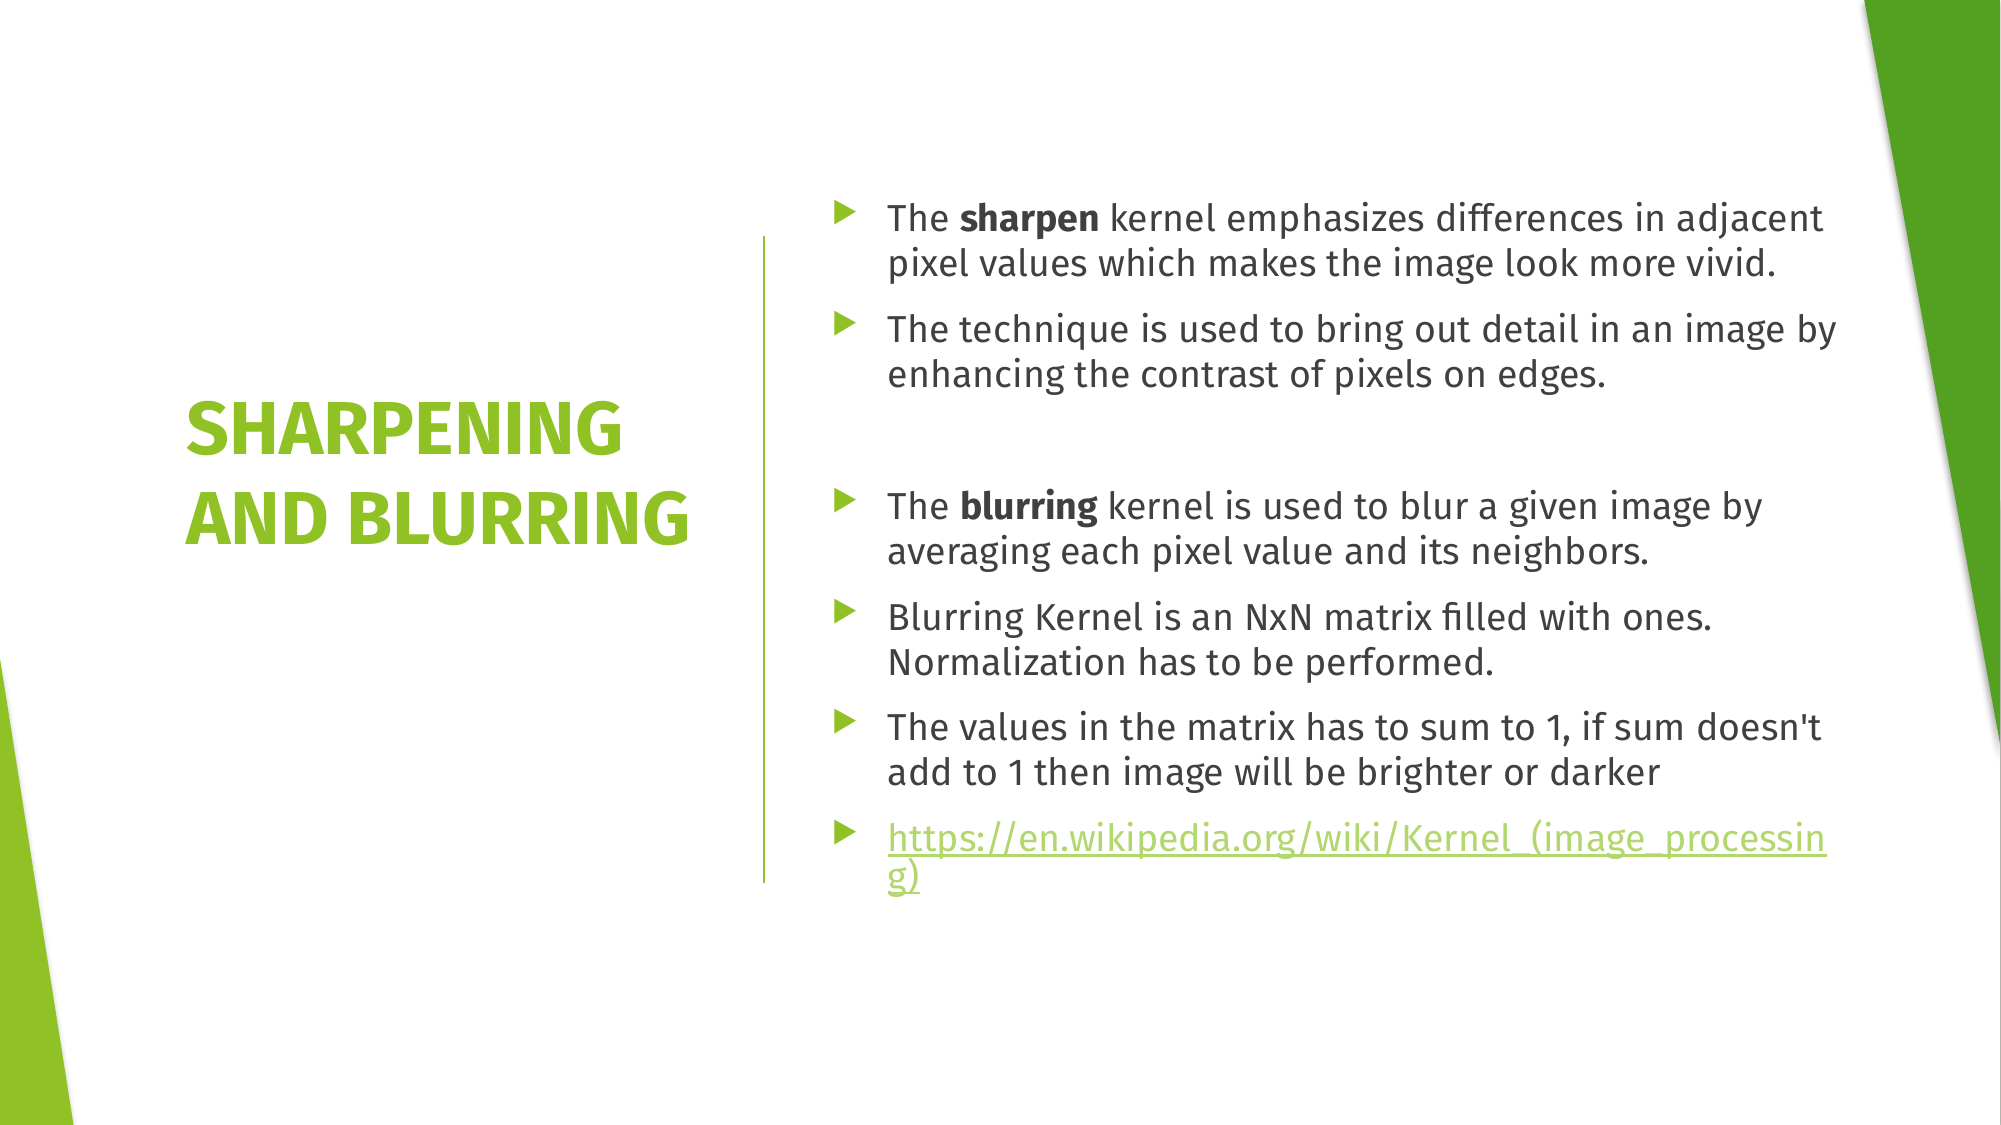

The sharpen kernel emphasizes differences in adjacent pixel values which makes the image look more vivid.
The technique is used to bring out detail in an image by enhancing the contrast of pixels on edges.

The blurring kernel is used to blur a given image by averaging each pixel value and its neighbors.
Blurring Kernel is an NxN matrix filled with ones. Normalization has to be performed.
The values in the matrix has to sum to 1, if sum doesn't add to 1 then image will be brighter or darker
https://en.wikipedia.org/wiki/Kernel_(image_processing)

# SHARPENING AND BLURRING